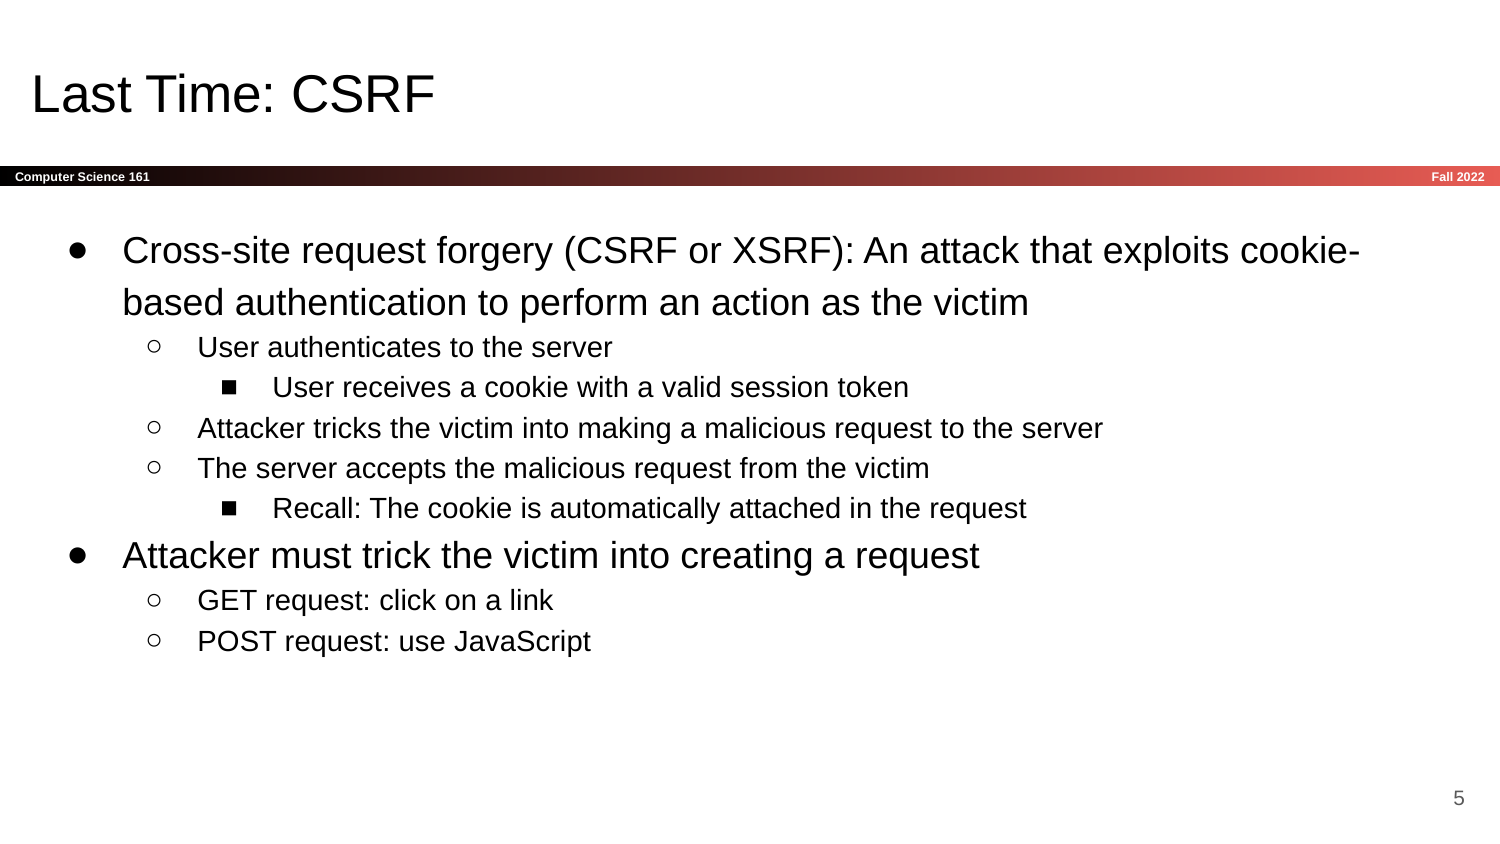

# Last Time: CSRF
Cross-site request forgery (CSRF or XSRF): An attack that exploits cookie-based authentication to perform an action as the victim
User authenticates to the server
User receives a cookie with a valid session token
Attacker tricks the victim into making a malicious request to the server
The server accepts the malicious request from the victim
Recall: The cookie is automatically attached in the request
Attacker must trick the victim into creating a request
GET request: click on a link
POST request: use JavaScript
5